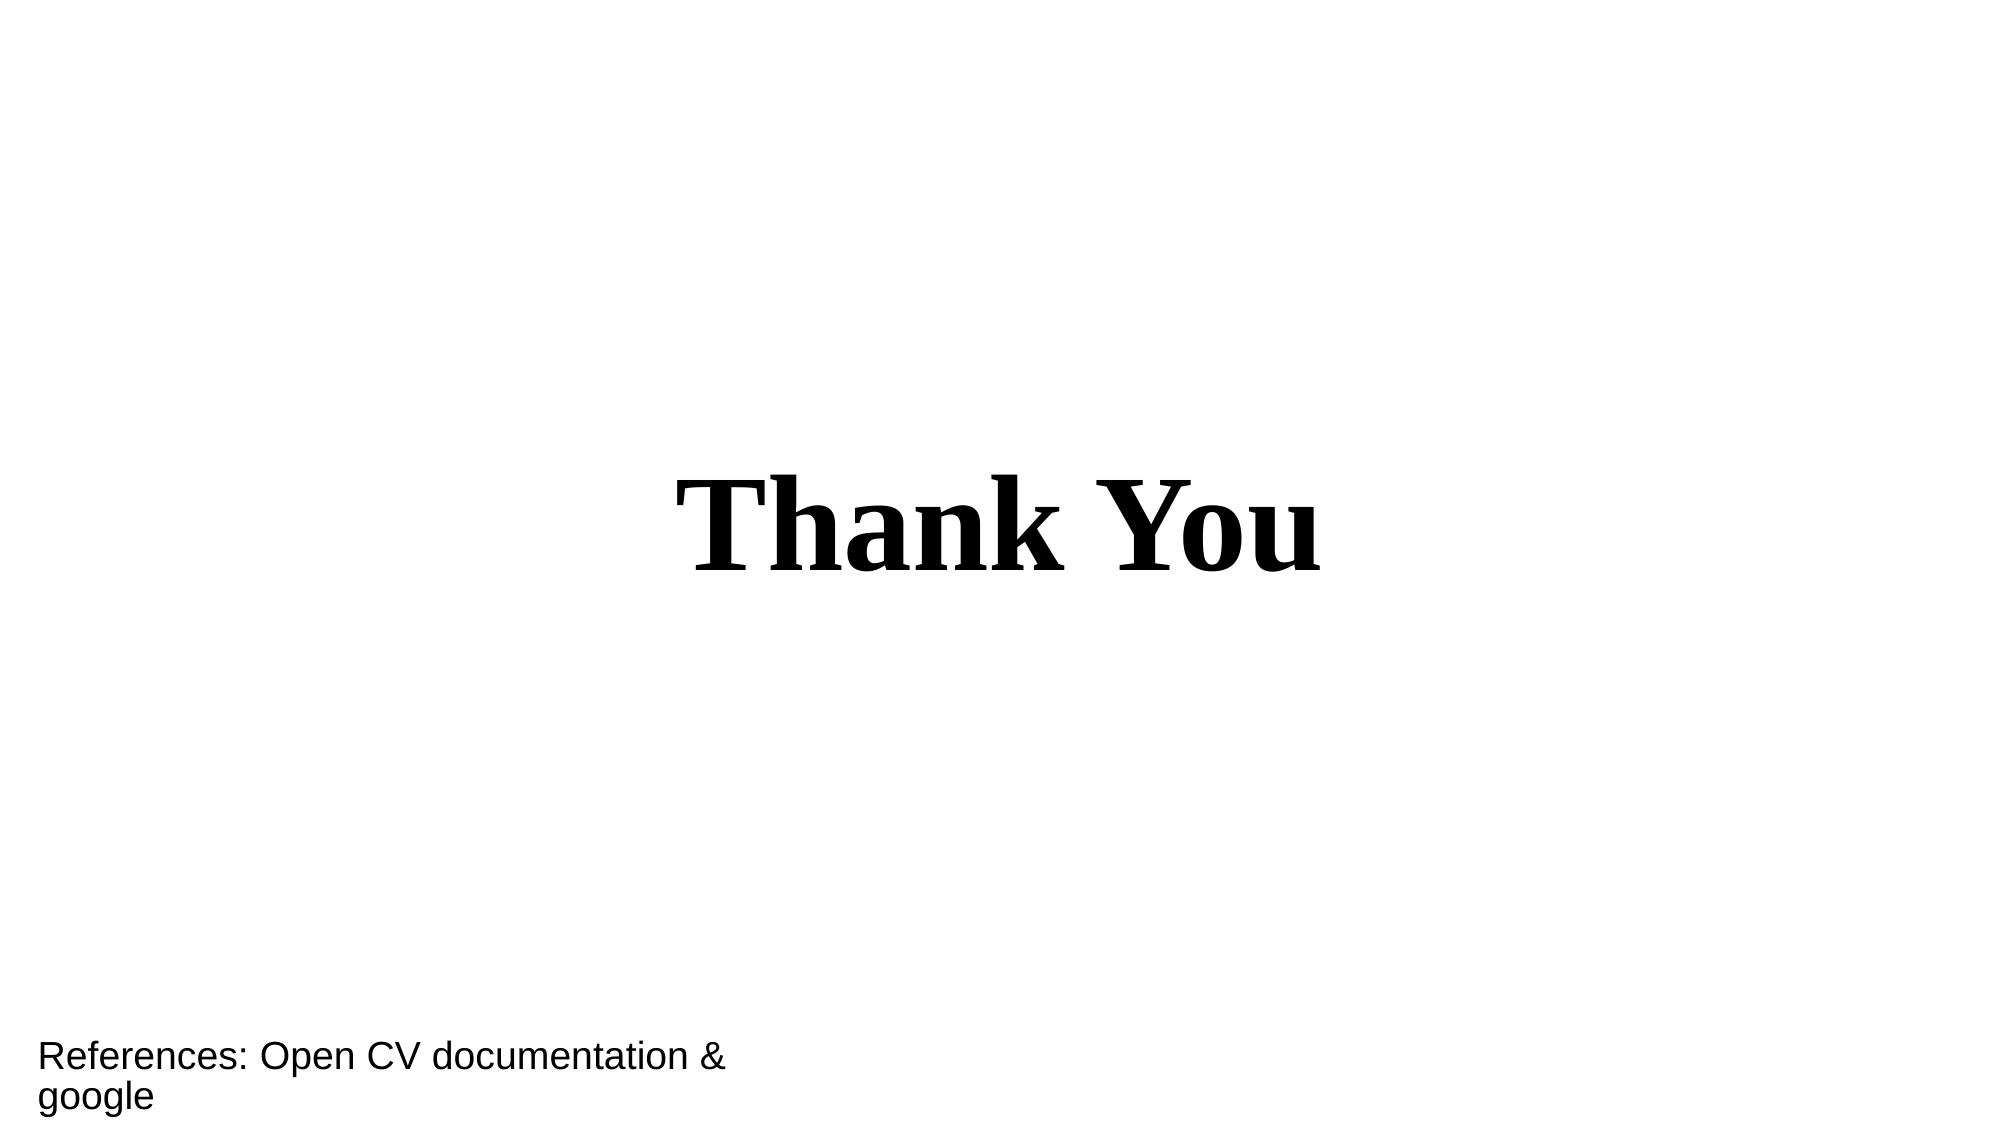

# Thank You
References: Open CV documentation & google